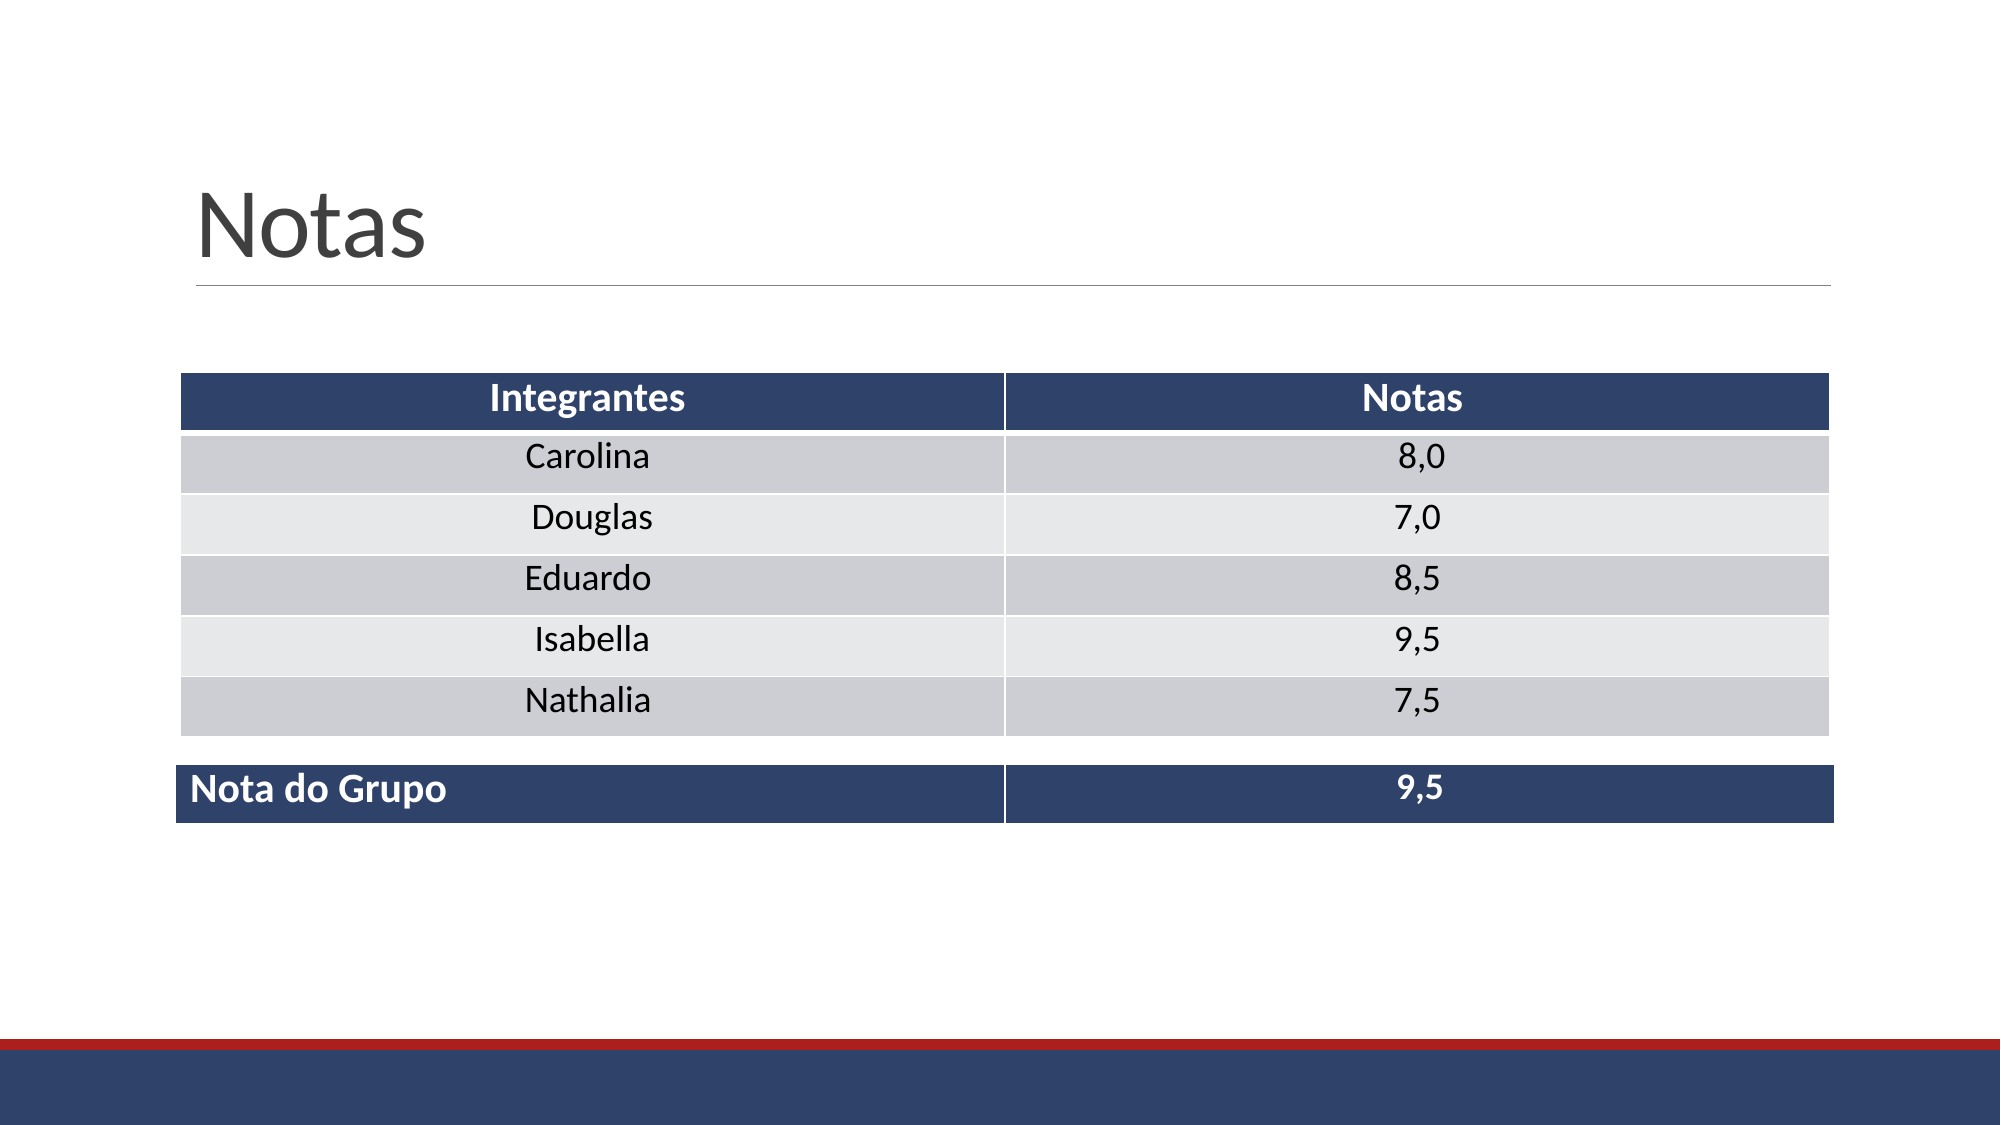

# Notas
| Integrantes | Notas |
| --- | --- |
| Carolina | 8,0 |
| Douglas | 7,0 |
| Eduardo | 8,5 |
| Isabella | 9,5 |
| Nathalia | 7,5 |
| Nota do Grupo | 9,5 |
| --- | --- |